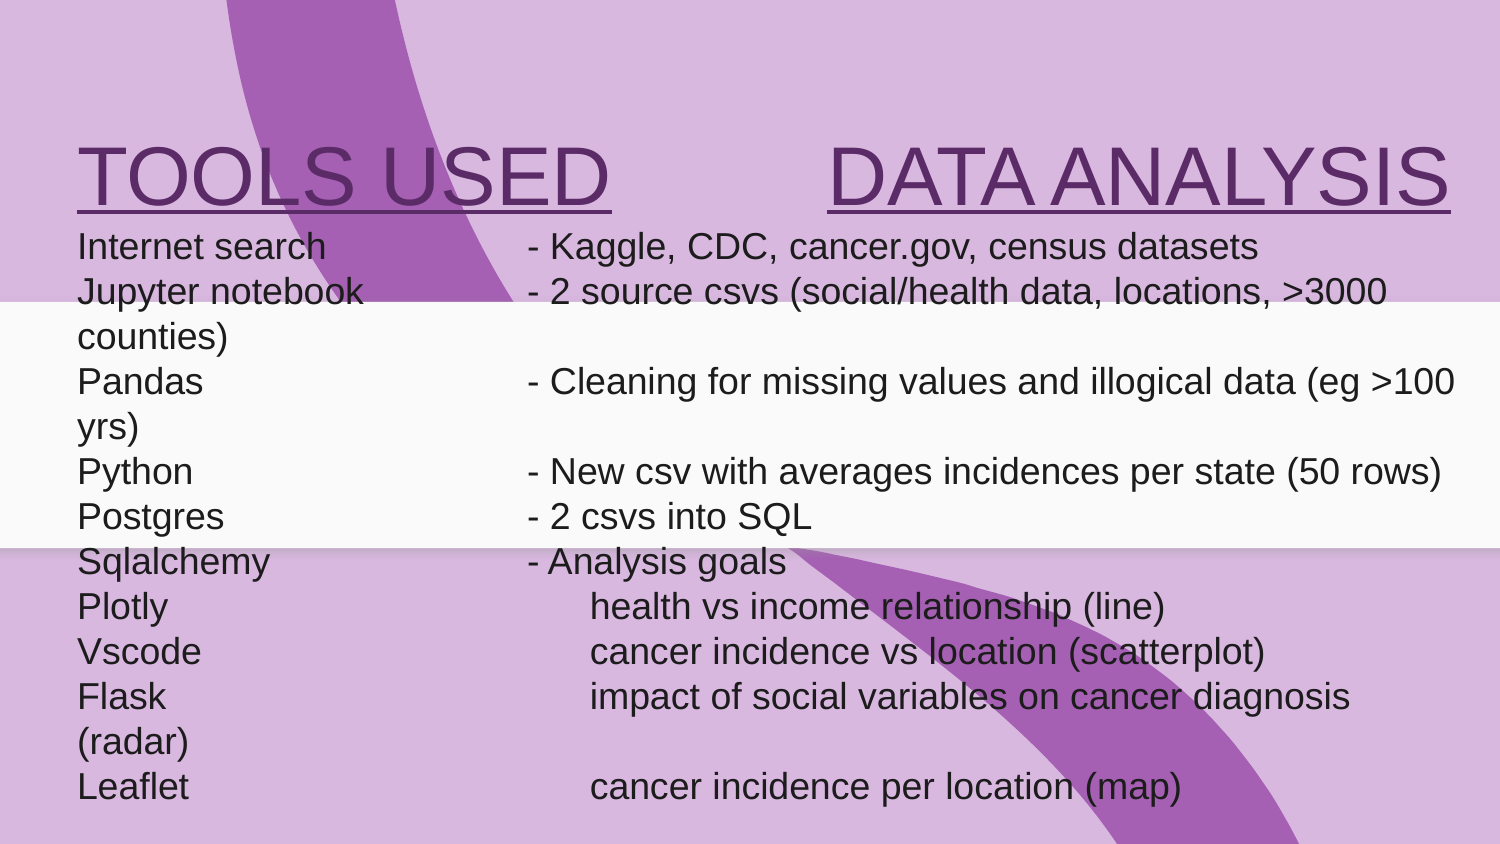

# TOOLS USED		DATA ANALYSIS Internet search		- Kaggle, CDC, cancer.gov, census datasets Jupyter notebook		- 2 source csvs (social/health data, locations, >3000 counties) Pandas			- Cleaning for missing values and illogical data (eg >100 yrs) Python			- New csv with averages incidences per state (50 rows) Postgres			- 2 csvs into SQL Sqlalchemy		- Analysis goals Plotly			      health vs income relationship (line) Vscode			      cancer incidence vs location (scatterplot) Flask			      impact of social variables on cancer diagnosis (radar) Leaflet			      cancer incidence per location (map)